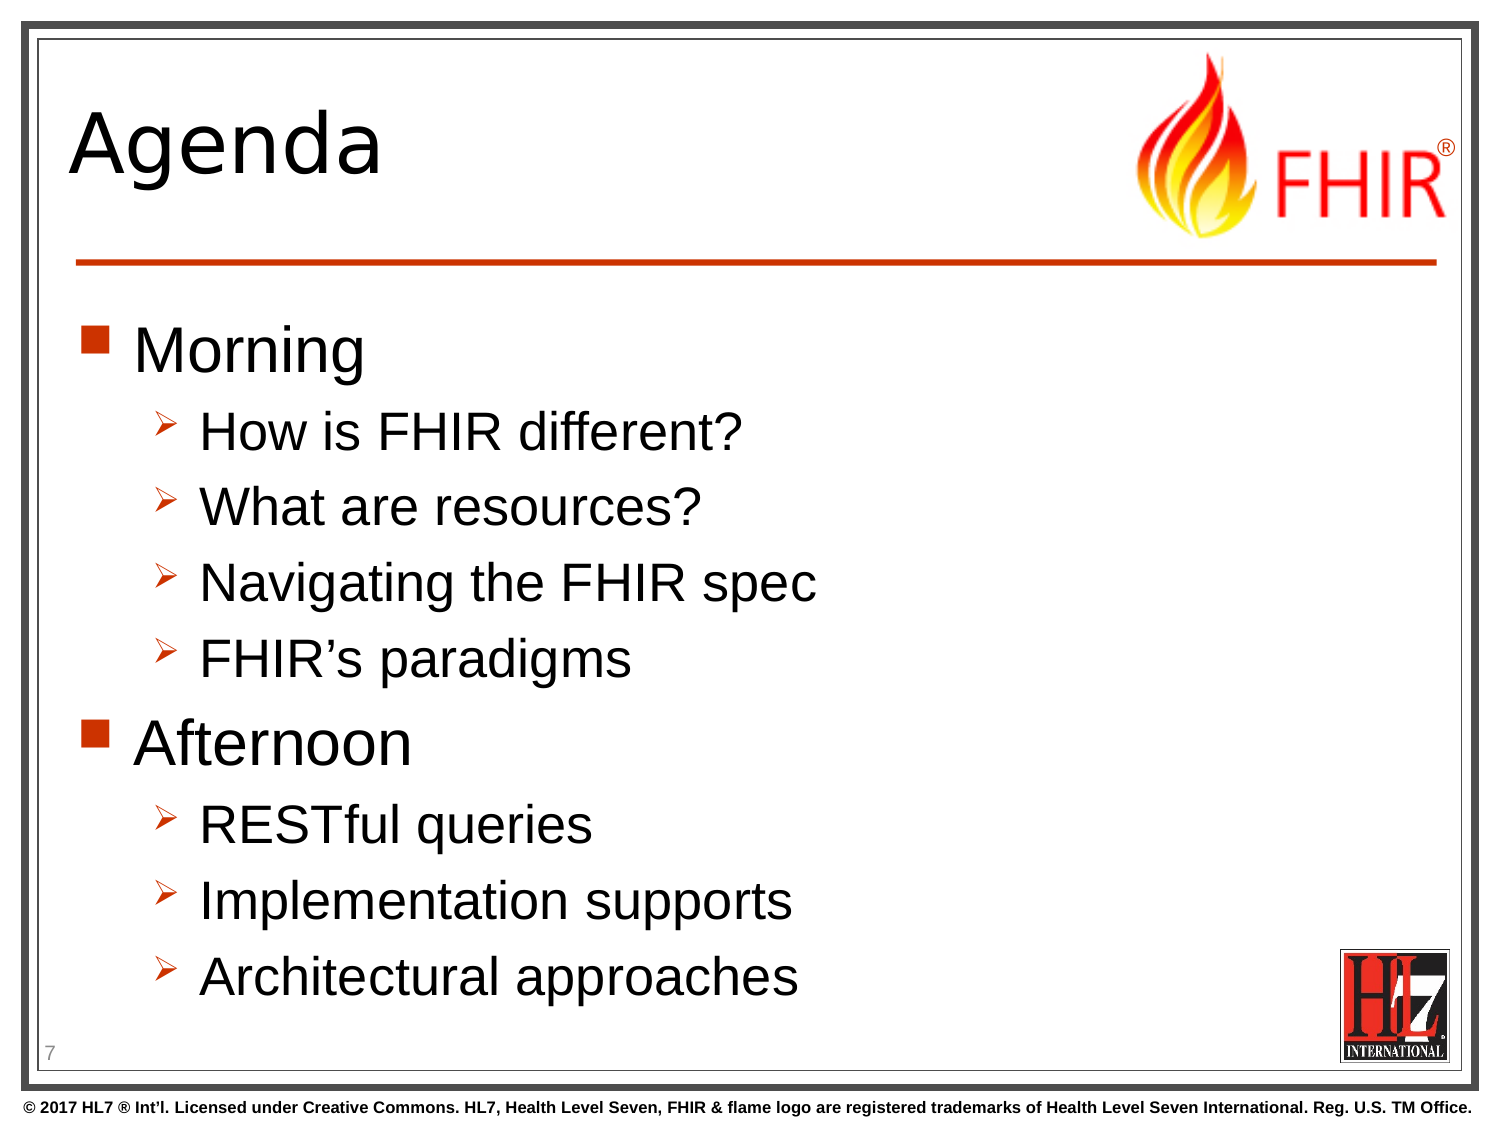

# Agenda
Morning
How is FHIR different?
What are resources?
Navigating the FHIR spec
FHIR’s paradigms
Afternoon
RESTful queries
Implementation supports
Architectural approaches

7